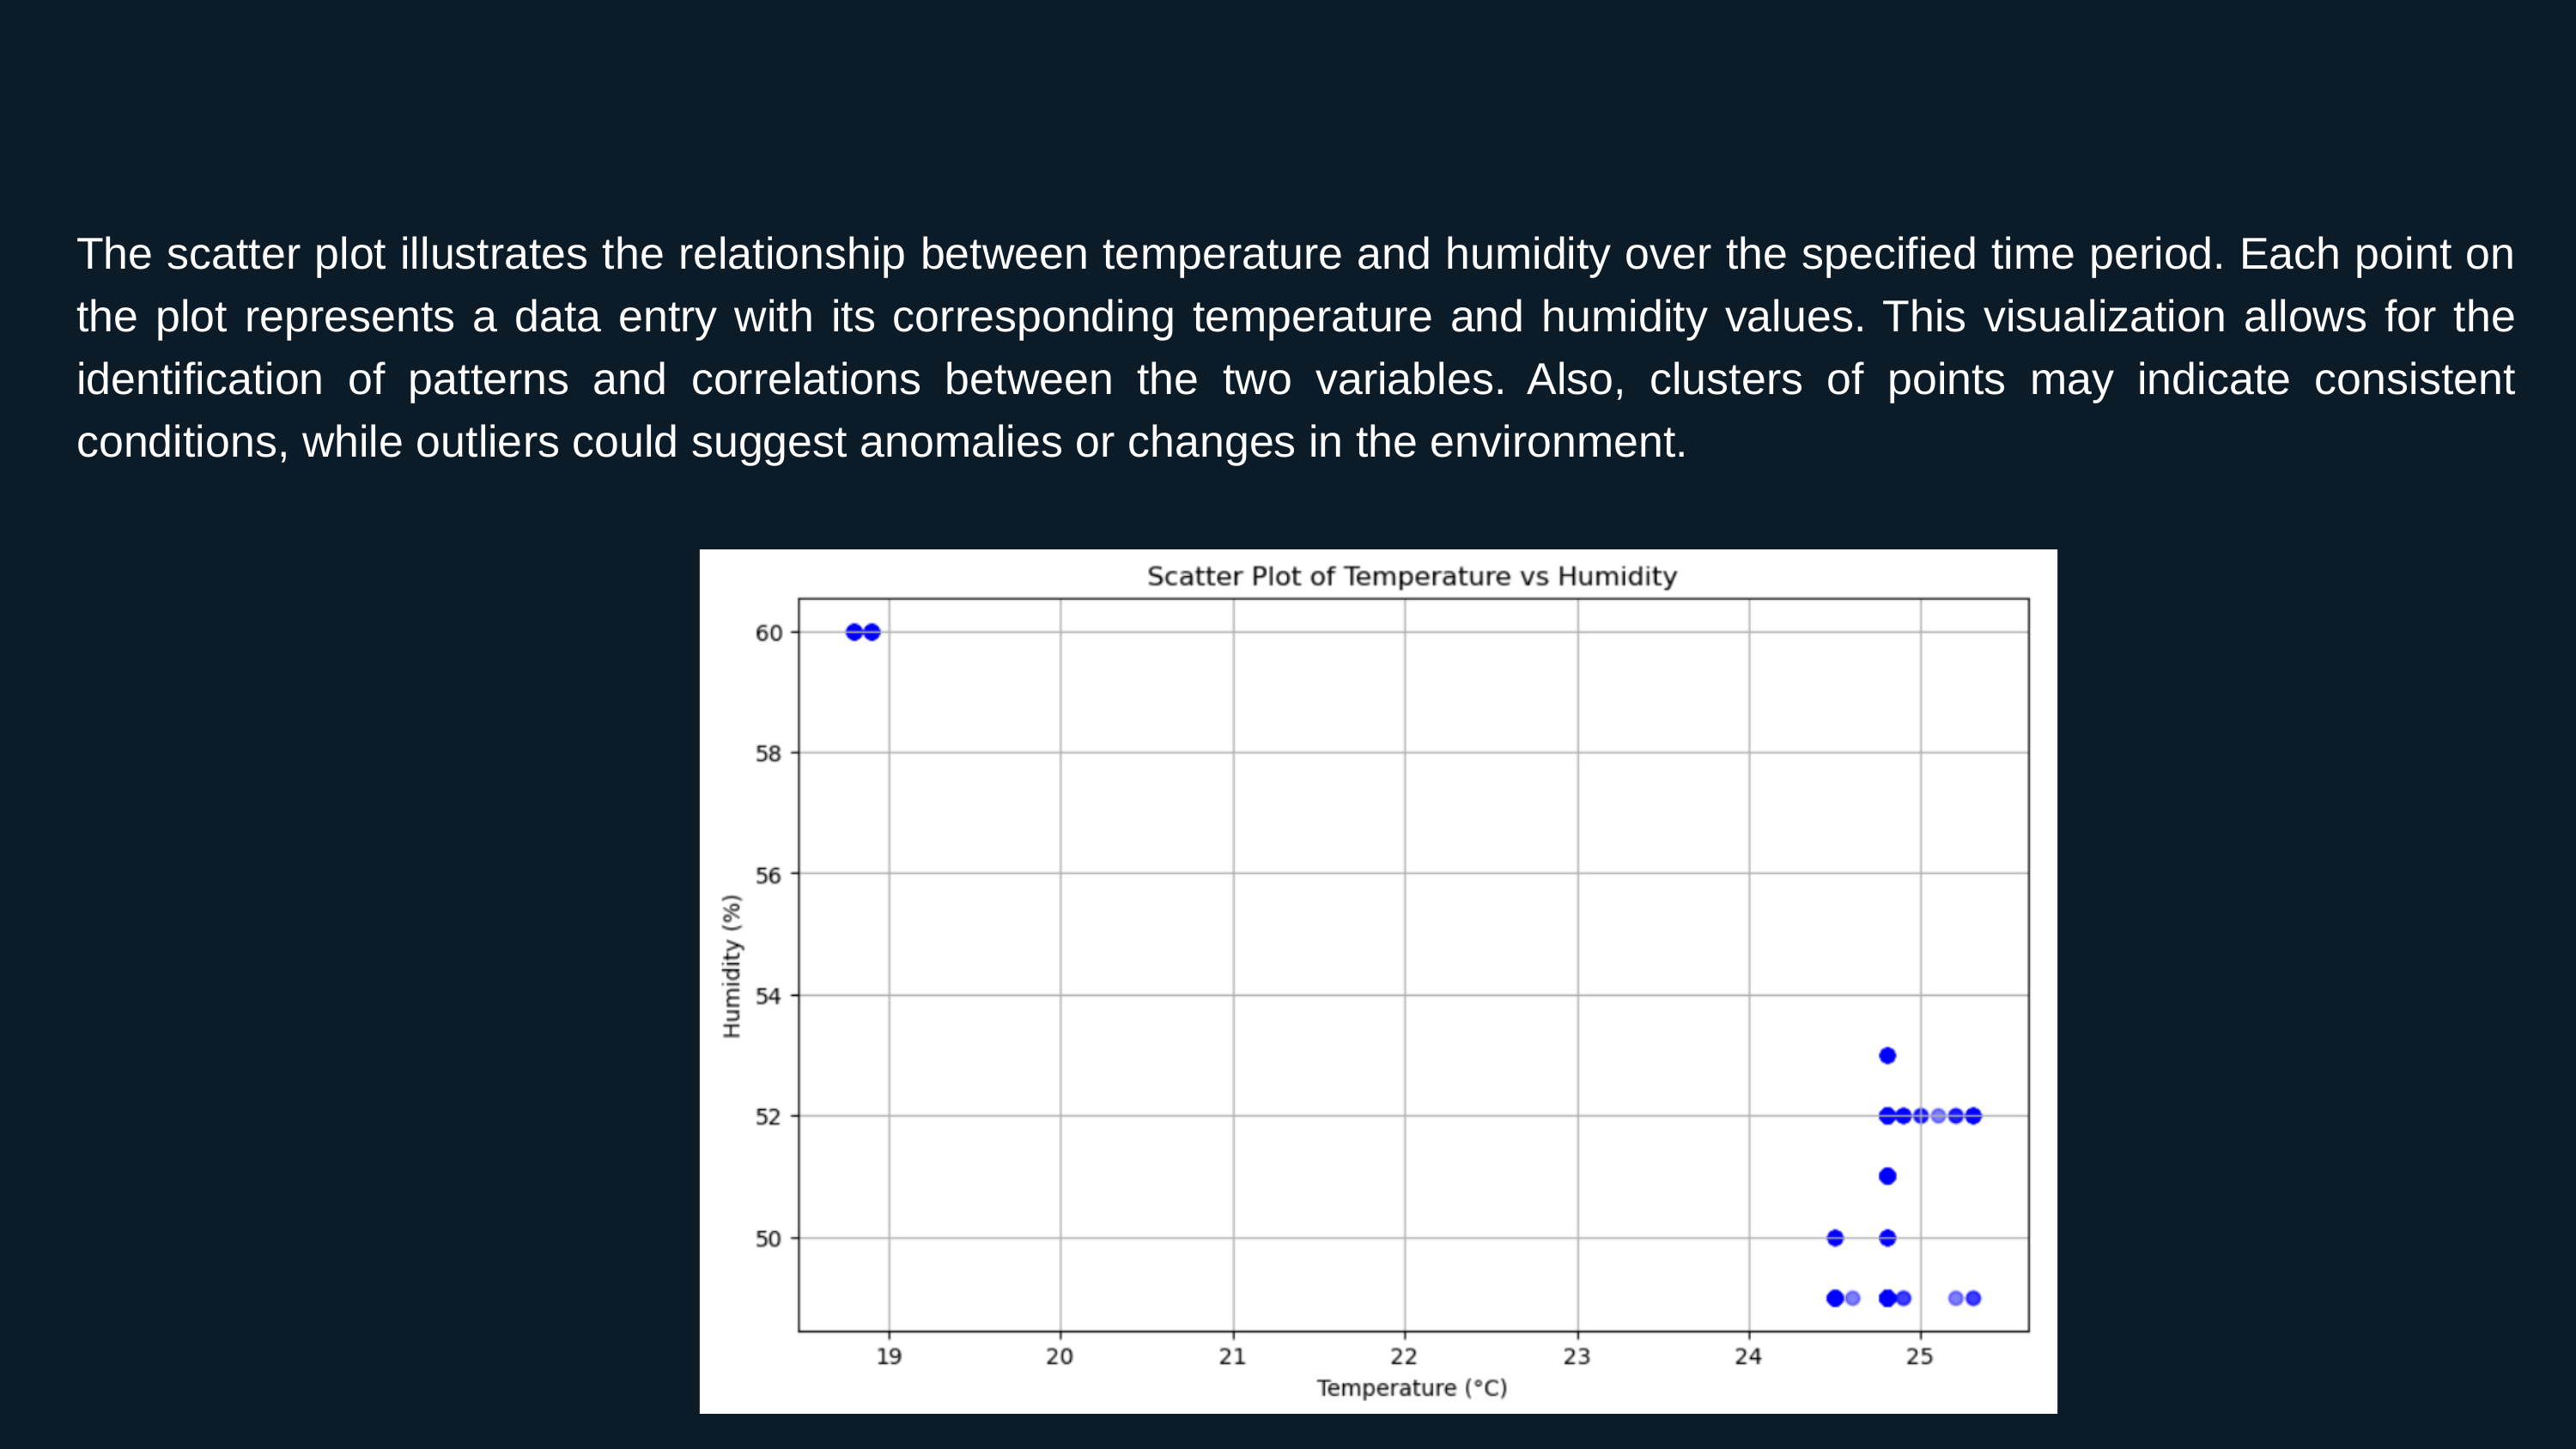

The scatter plot illustrates the relationship between temperature and humidity over the specified time period. Each point on the plot represents a data entry with its corresponding temperature and humidity values. This visualization allows for the identification of patterns and correlations between the two variables. Also, clusters of points may indicate consistent conditions, while outliers could suggest anomalies or changes in the environment.